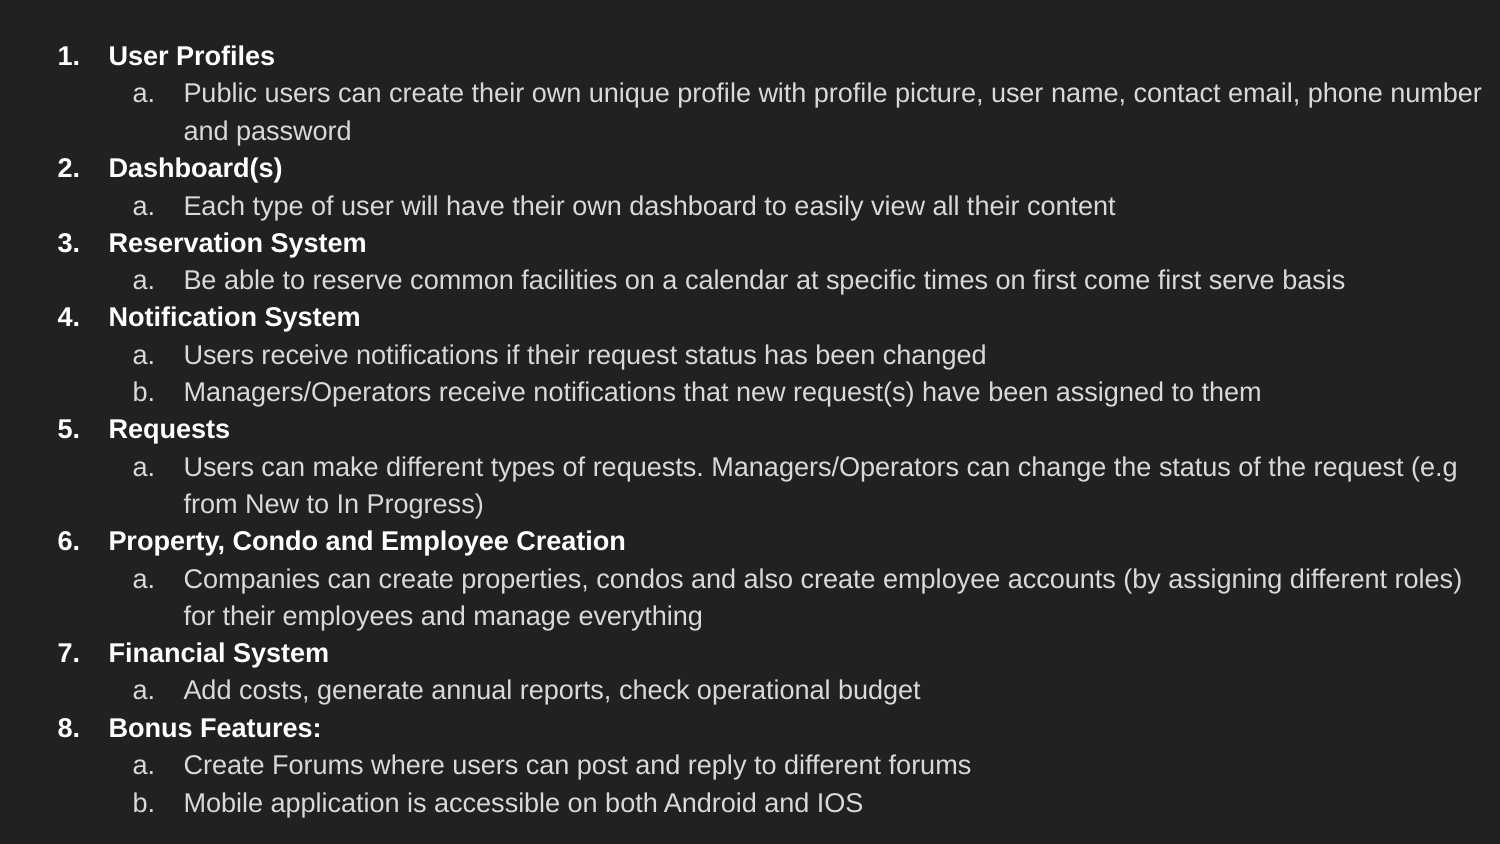

User Profiles
Public users can create their own unique profile with profile picture, user name, contact email, phone number and password
Dashboard(s)
Each type of user will have their own dashboard to easily view all their content
Reservation System
Be able to reserve common facilities on a calendar at specific times on first come first serve basis
Notification System
Users receive notifications if their request status has been changed
Managers/Operators receive notifications that new request(s) have been assigned to them
Requests
Users can make different types of requests. Managers/Operators can change the status of the request (e.g from New to In Progress)
Property, Condo and Employee Creation
Companies can create properties, condos and also create employee accounts (by assigning different roles) for their employees and manage everything
Financial System
Add costs, generate annual reports, check operational budget
Bonus Features:
Create Forums where users can post and reply to different forums
Mobile application is accessible on both Android and IOS